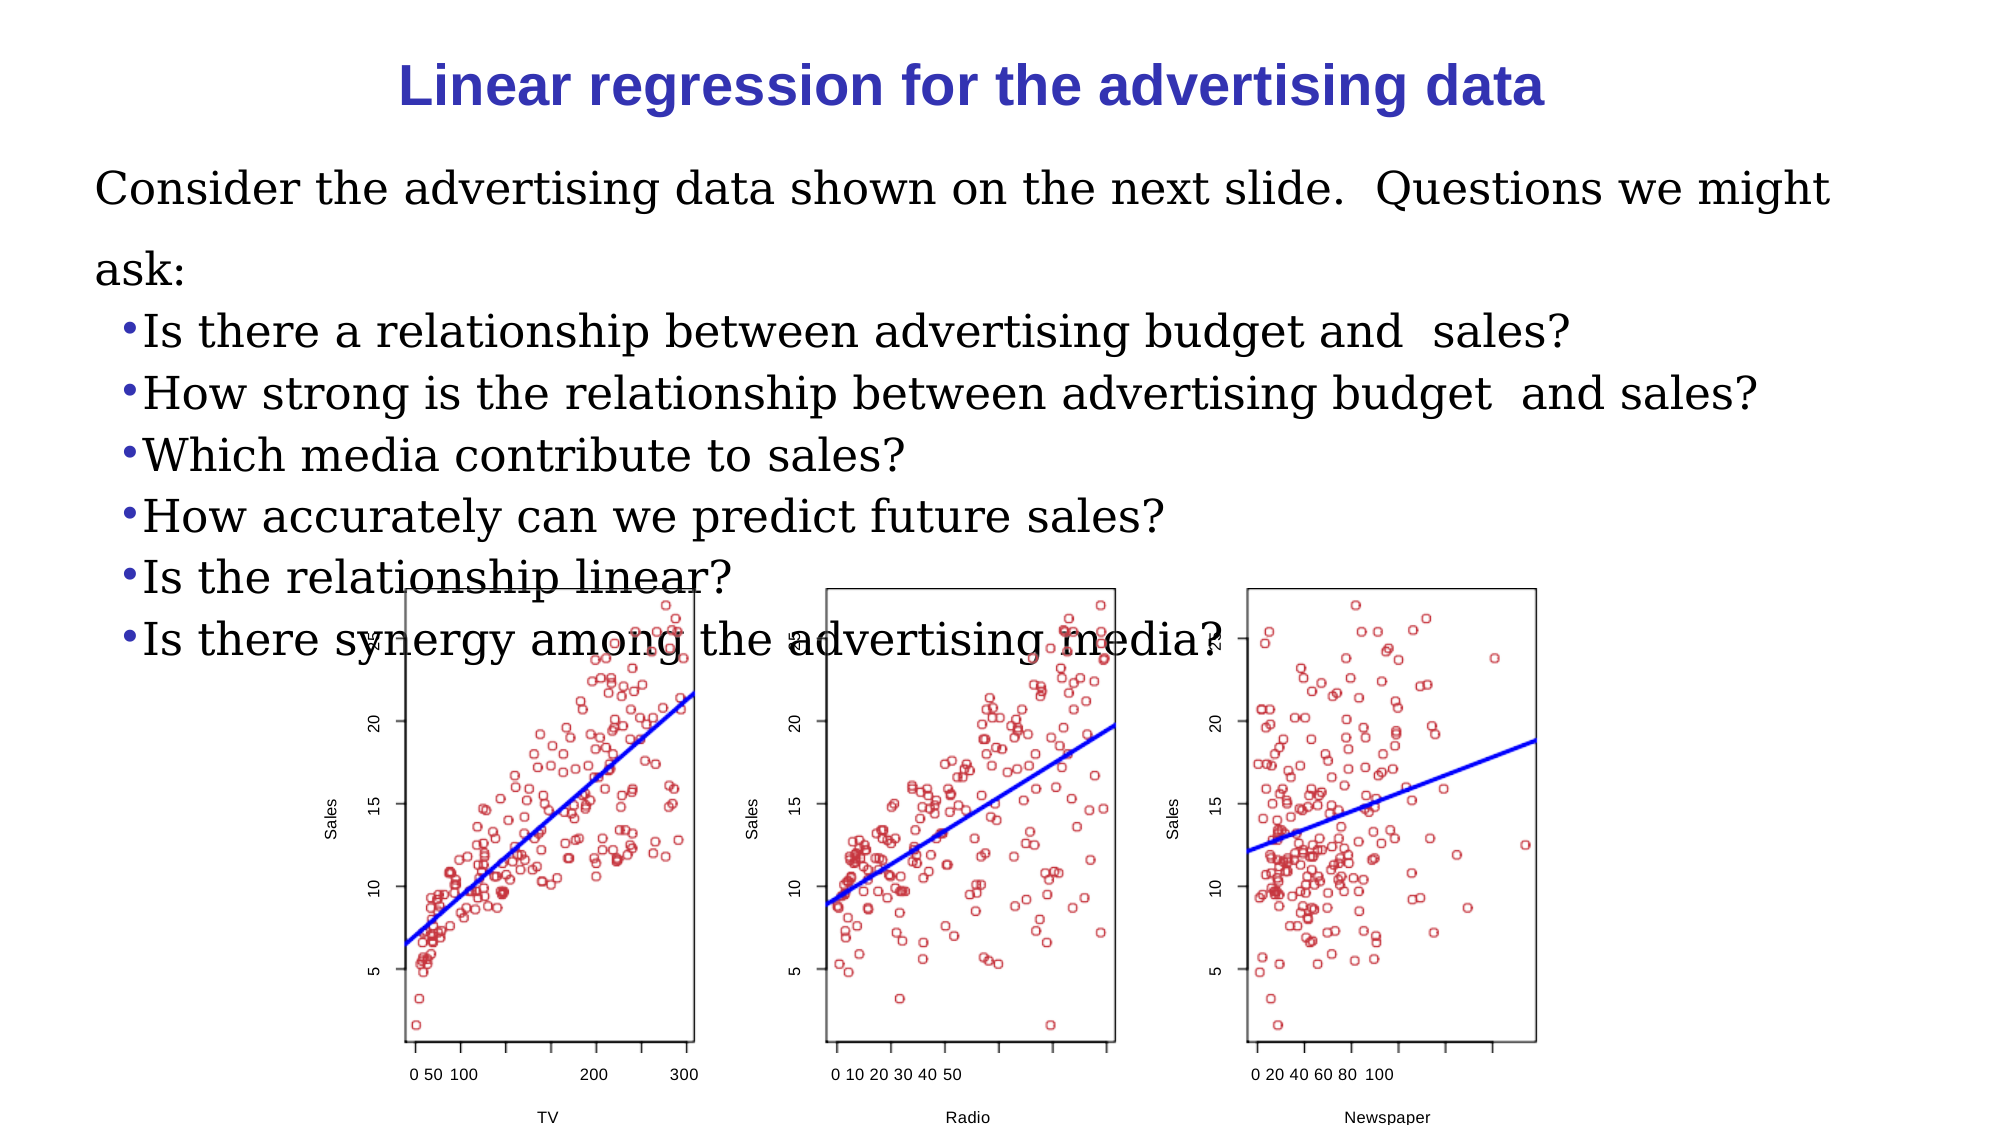

# Linear regression for the advertising data
Consider the advertising data shown on the next slide.  Questions we might ask:
Is there a relationship between advertising budget and  sales?
How strong is the relationship between advertising budget  and sales?
Which media contribute to sales?
How accurately can we predict future sales?
Is the relationship linear?
Is there synergy among the advertising media?

25
25
25
20
20
20
Sales
Sales
Sales
15
15
15
10
10
10
5
5
5
0 50 100
200
300
0 10 20 30 40 50
0 20 40 60 80 100
TV
Radio
Newspaper